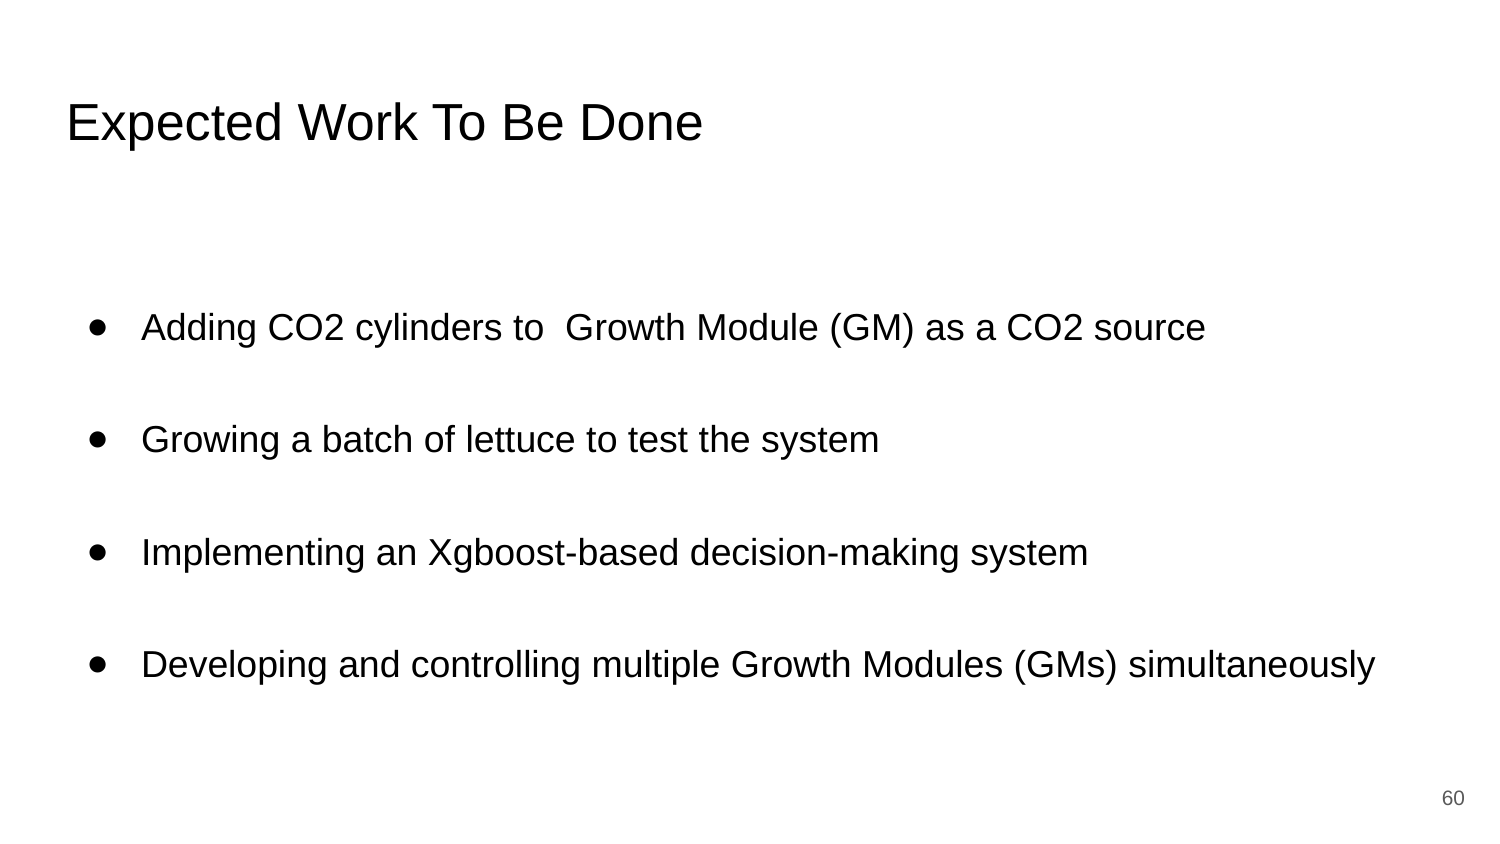

# Expected Work To Be Done

Adding CO2 cylinders to  Growth Module (GM) as a CO2 source
Growing a batch of lettuce to test the system
Implementing an Xgboost-based decision-making system
Developing and controlling multiple Growth Modules (GMs) simultaneously

60